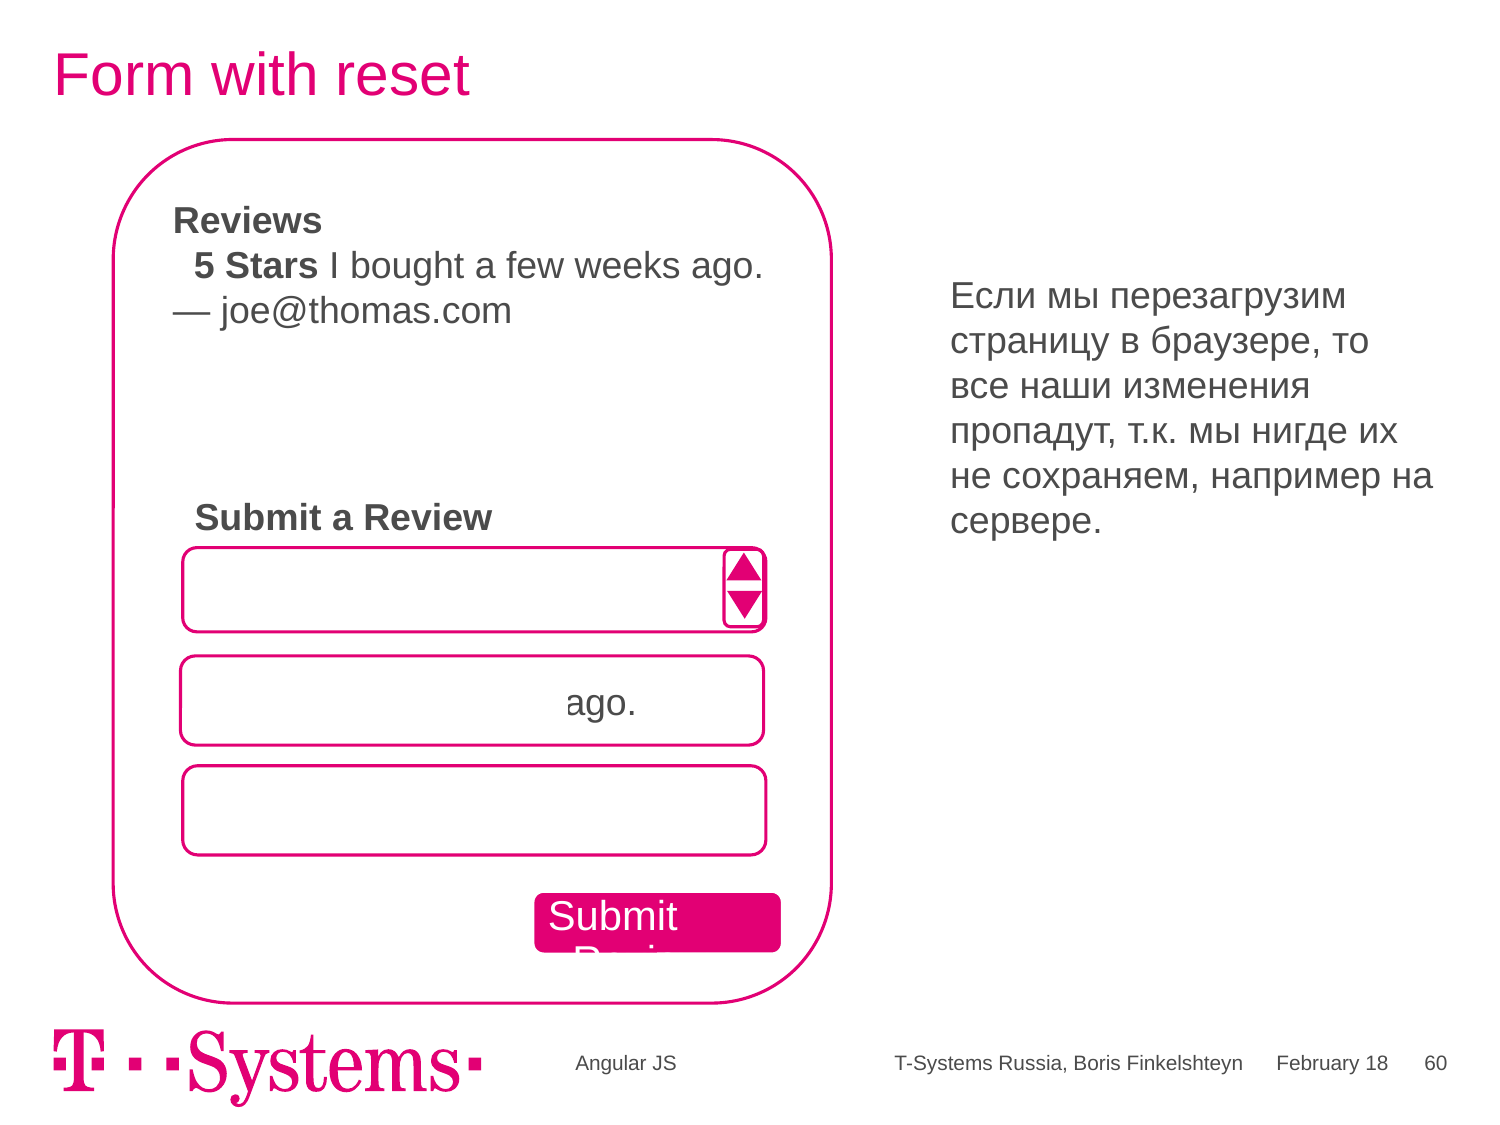

# Form with reset

Reviews
  5 Stars I bought a few weeks ago.
— joe@thomas.com
Если мы перезагрузим страницу в браузере, то все наши изменения пропадут, т.к. мы нигде их не сохраняем, например на сервере.
Submit a Review

5

I bought a few weeks ago.

joe@thomas.com

 Submit Review
Angular JS                                      T-Systems Russia, Boris Finkelshteyn
February 18
60